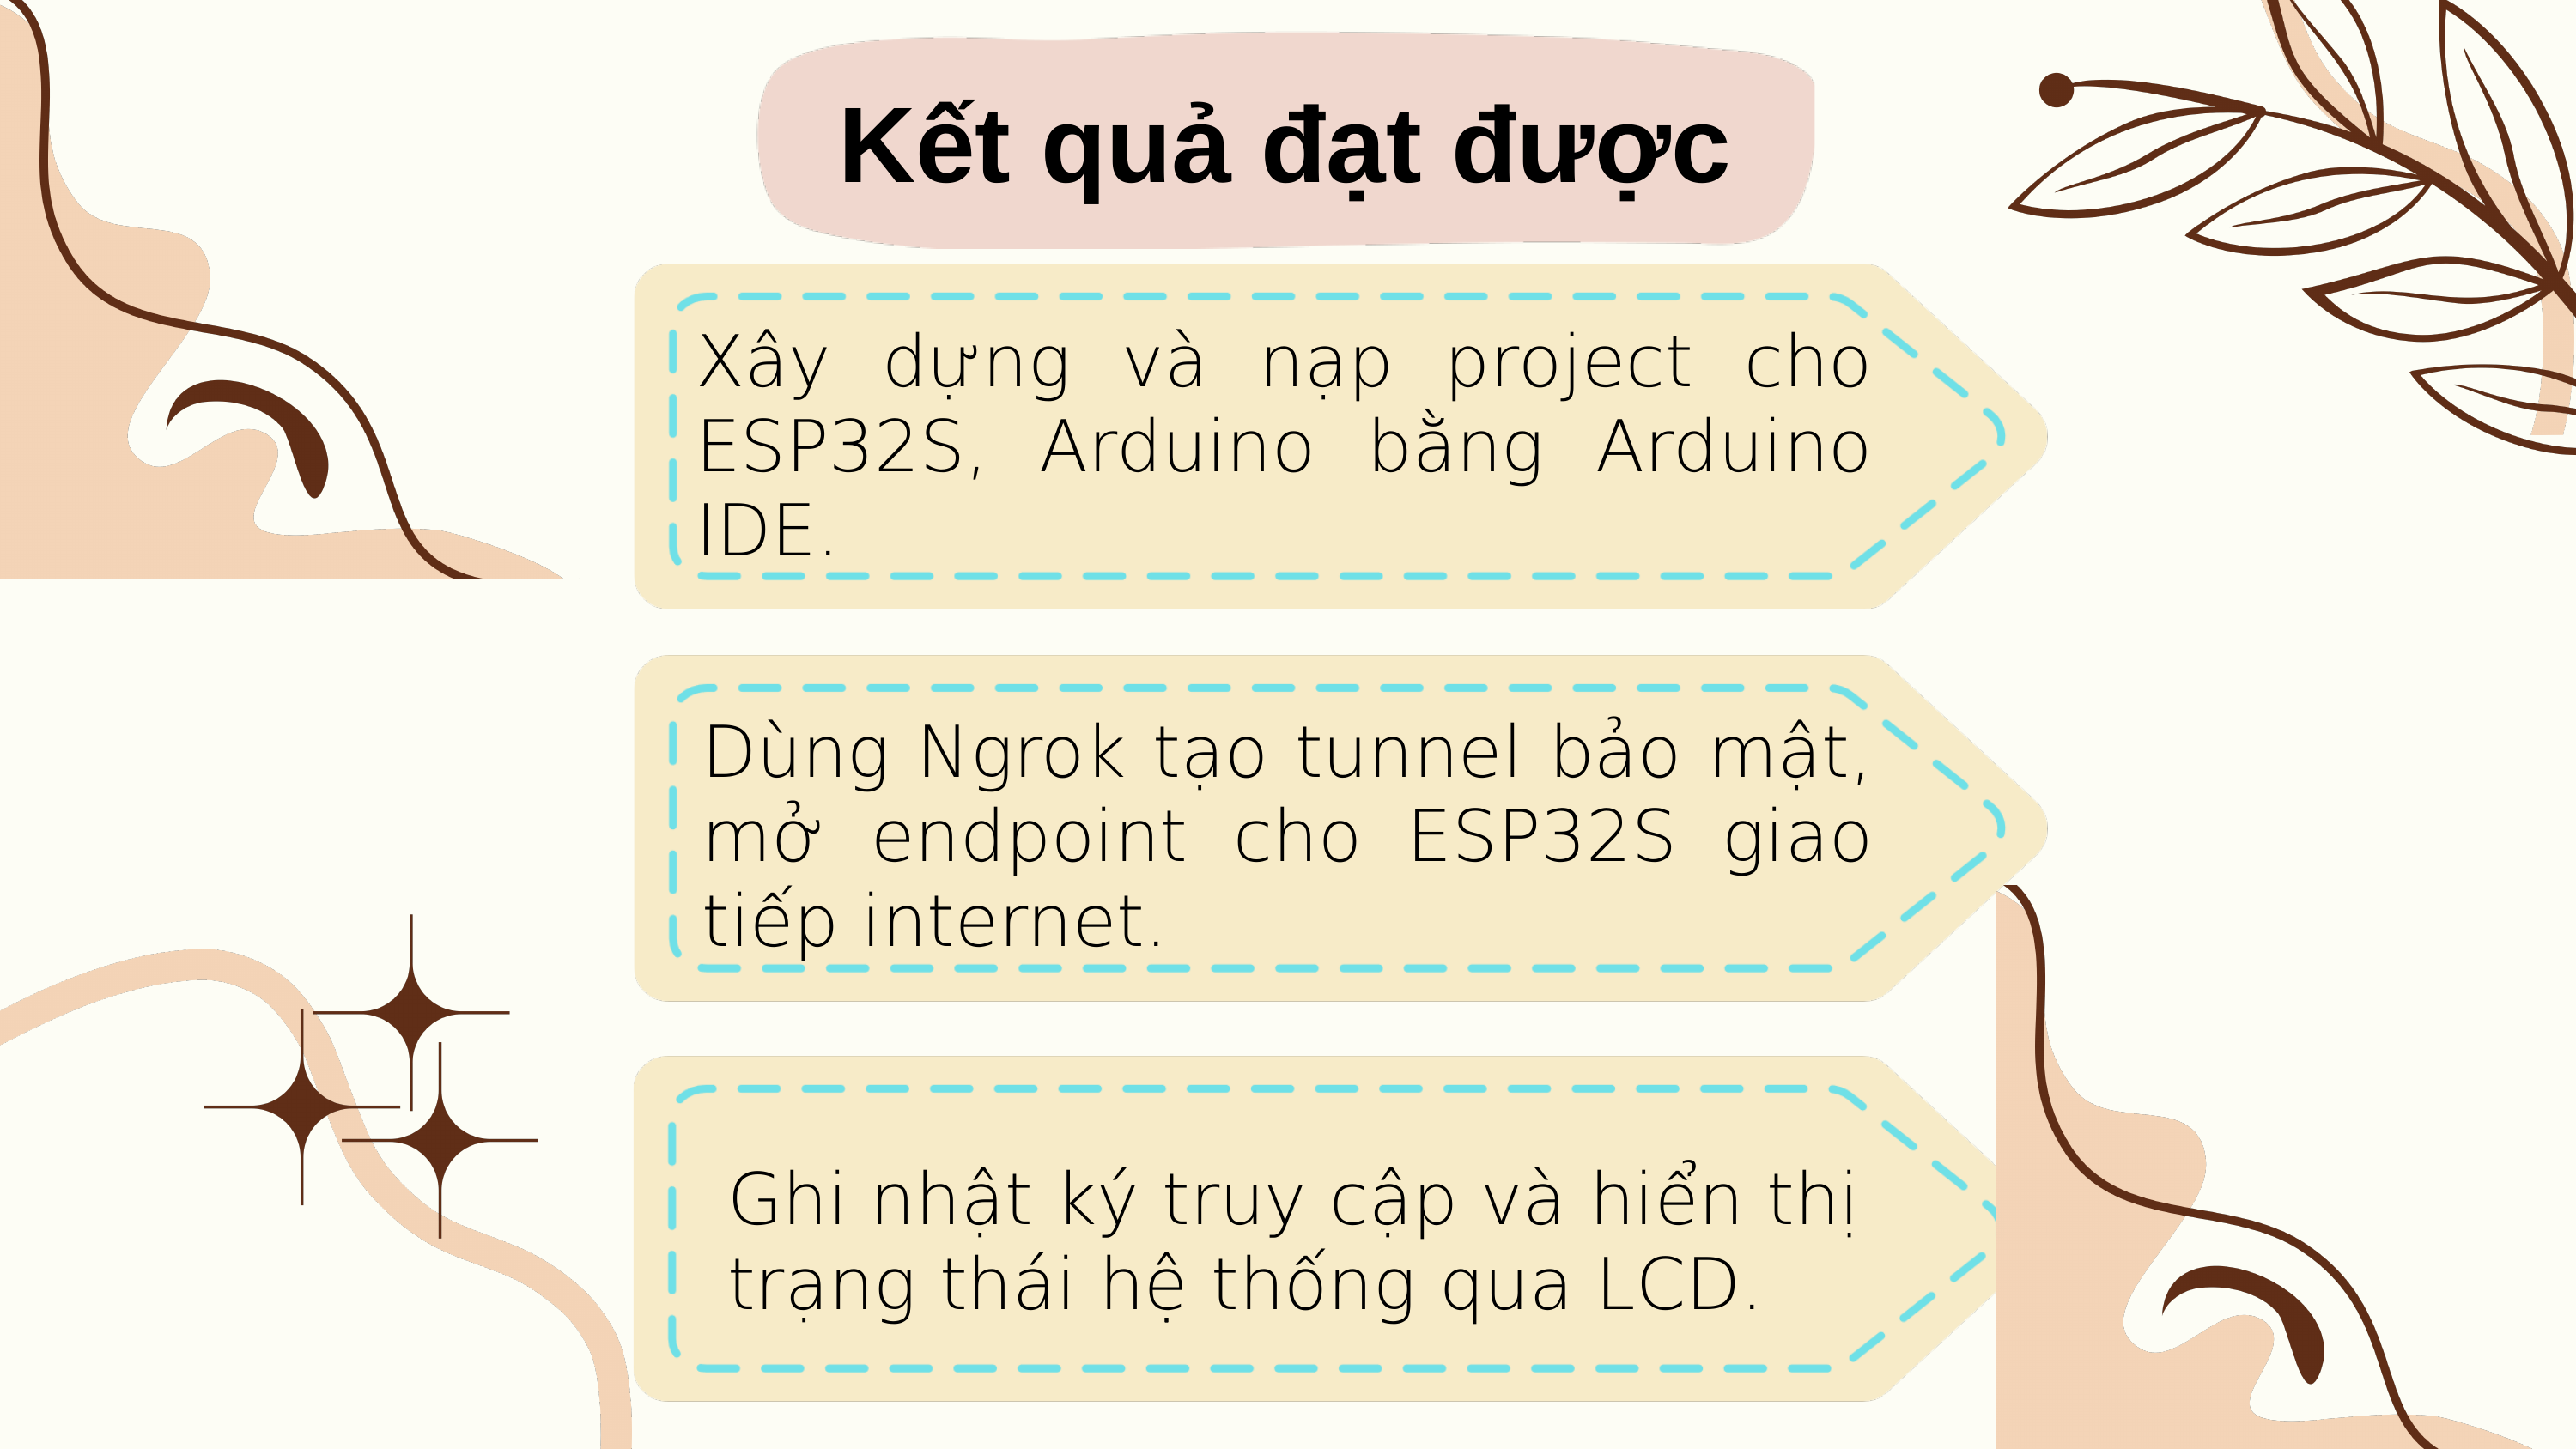

Kết quả đạt được

Xây dựng và nạp project cho ESP32S, Arduino bằng Arduino IDE.

Dùng Ngrok tạo tunnel bảo mật, mở endpoint cho ESP32S giao tiếp internet.

Ghi nhật ký truy cập và hiển thị trạng thái hệ thống qua LCD.